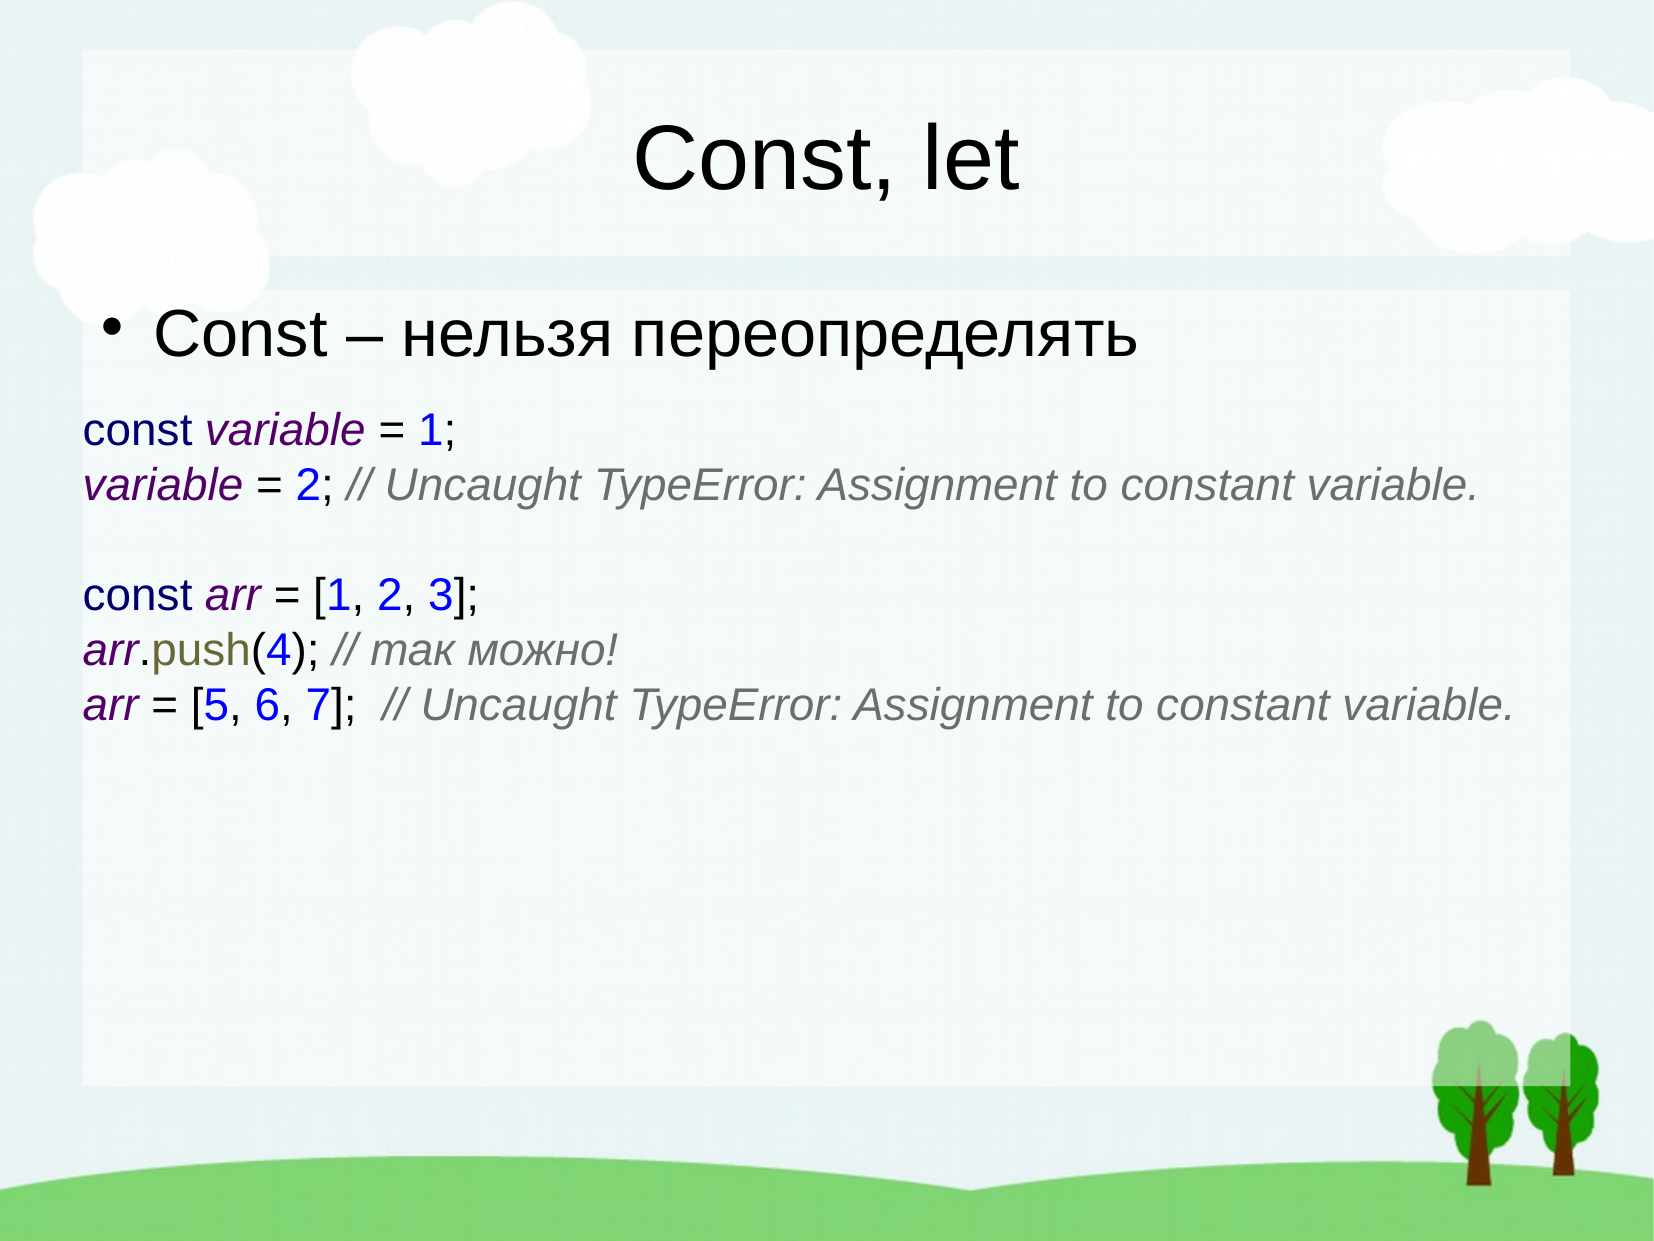

Const, let
Const – нельзя переопределять
const variable = 1;
variable = 2; // Uncaught TypeError: Assignment to constant variable.

const arr = [1, 2, 3];
arr.push(4); // так можно!
arr = [5, 6, 7];  // Uncaught TypeError: Assignment to constant variable.